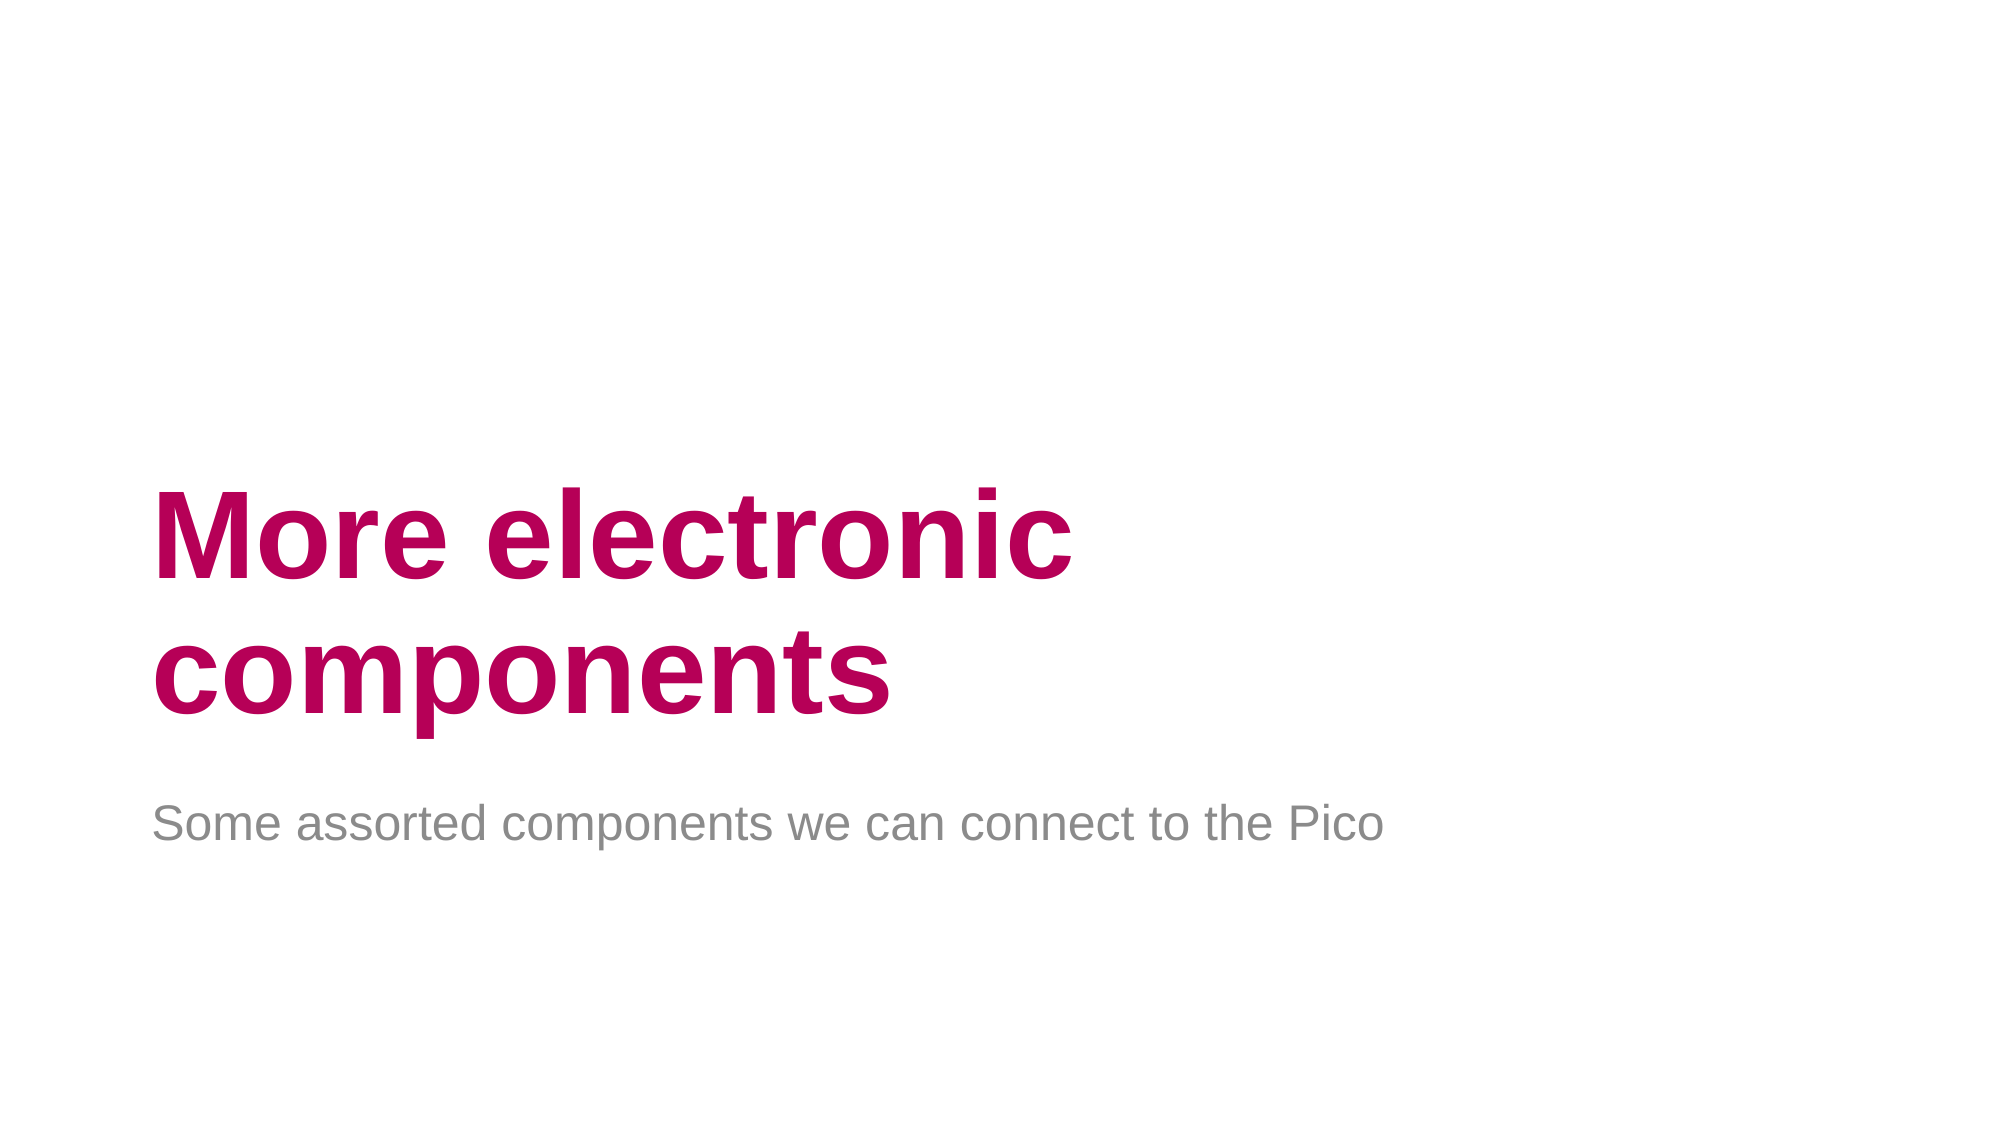

# More electronic components
Some assorted components we can connect to the Pico